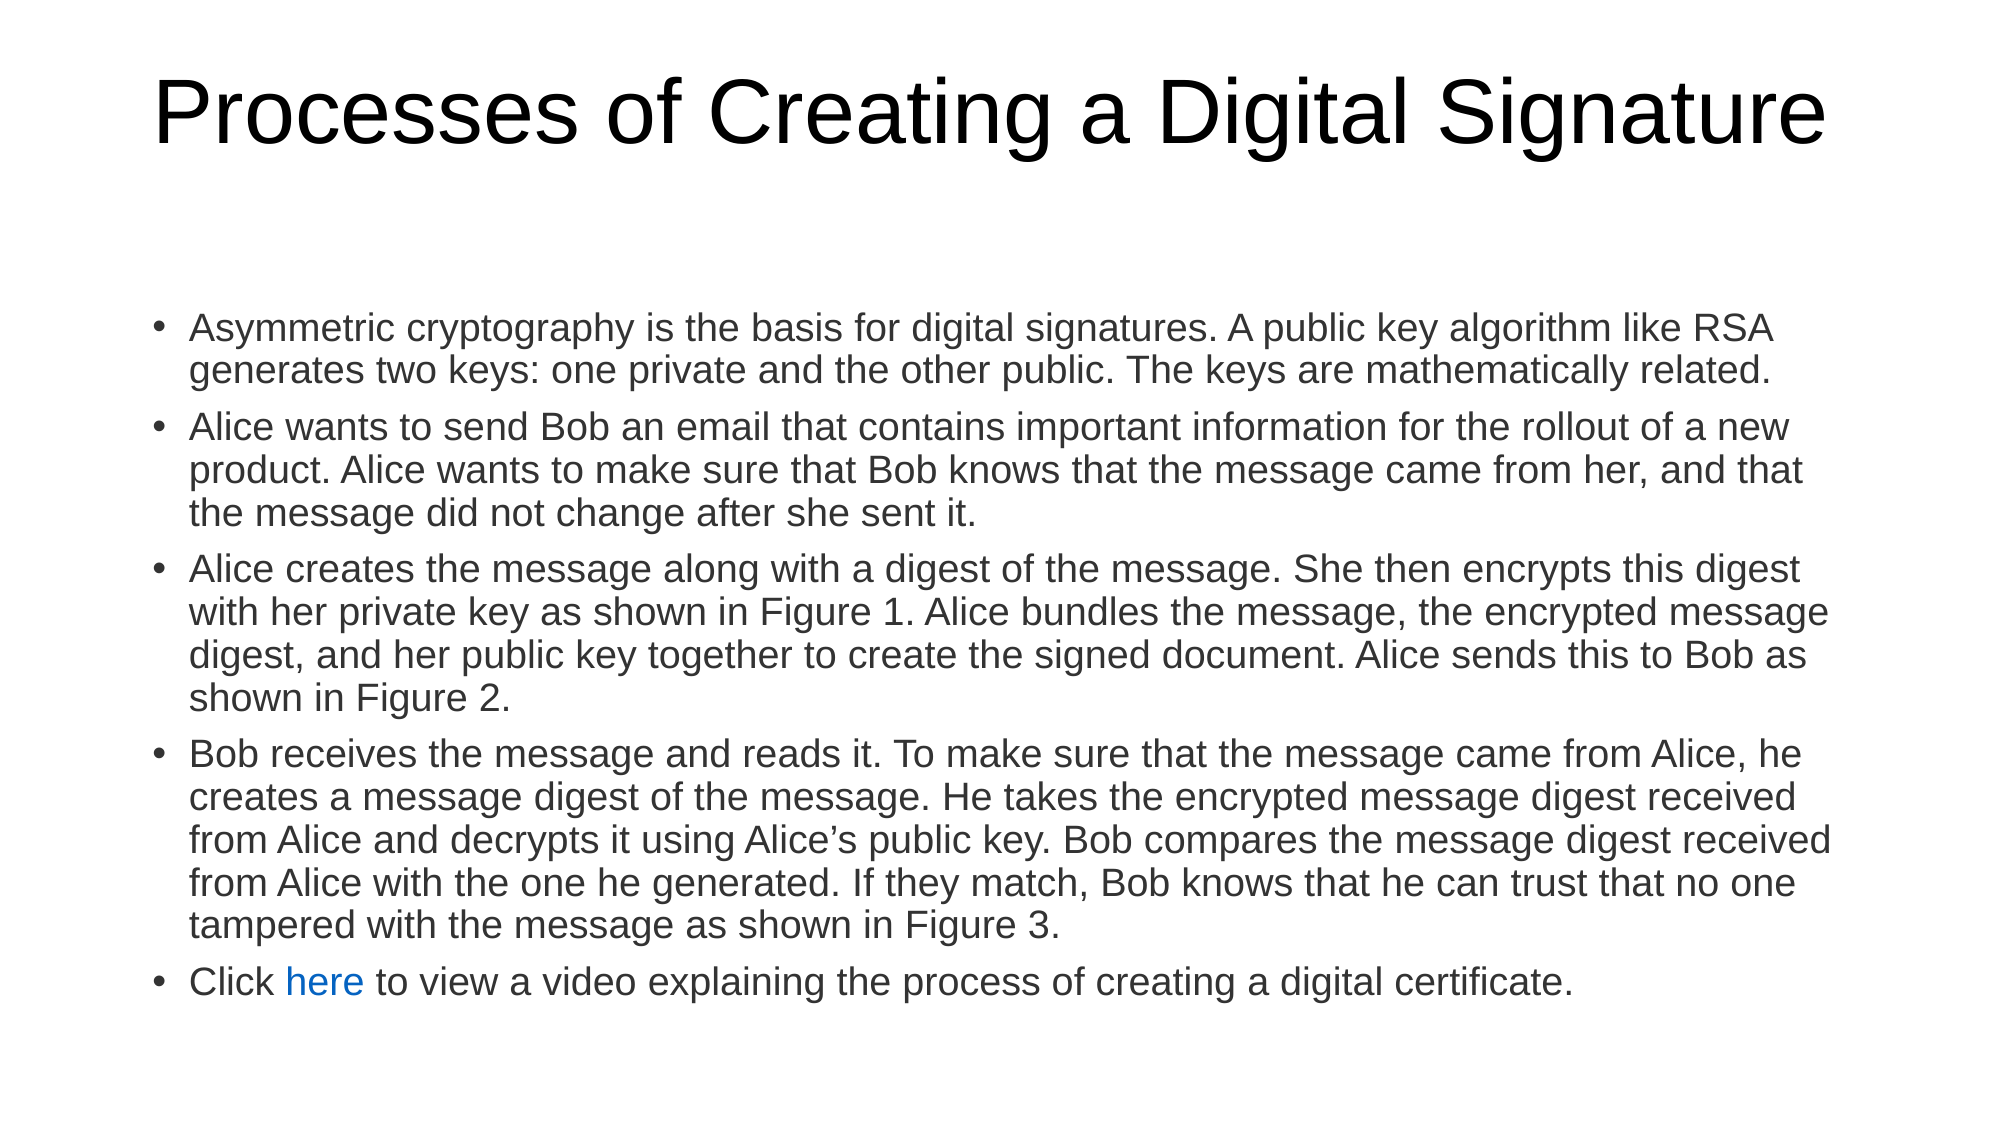

# Processes of Creating a Digital Signature
Asymmetric cryptography is the basis for digital signatures. A public key algorithm like RSA generates two keys: one private and the other public. The keys are mathematically related.
Alice wants to send Bob an email that contains important information for the rollout of a new product. Alice wants to make sure that Bob knows that the message came from her, and that the message did not change after she sent it.
Alice creates the message along with a digest of the message. She then encrypts this digest with her private key as shown in Figure 1. Alice bundles the message, the encrypted message digest, and her public key together to create the signed document. Alice sends this to Bob as shown in Figure 2.
Bob receives the message and reads it. To make sure that the message came from Alice, he creates a message digest of the message. He takes the encrypted message digest received from Alice and decrypts it using Alice’s public key. Bob compares the message digest received from Alice with the one he generated. If they match, Bob knows that he can trust that no one tampered with the message as shown in Figure 3.
Click here to view a video explaining the process of creating a digital certificate.